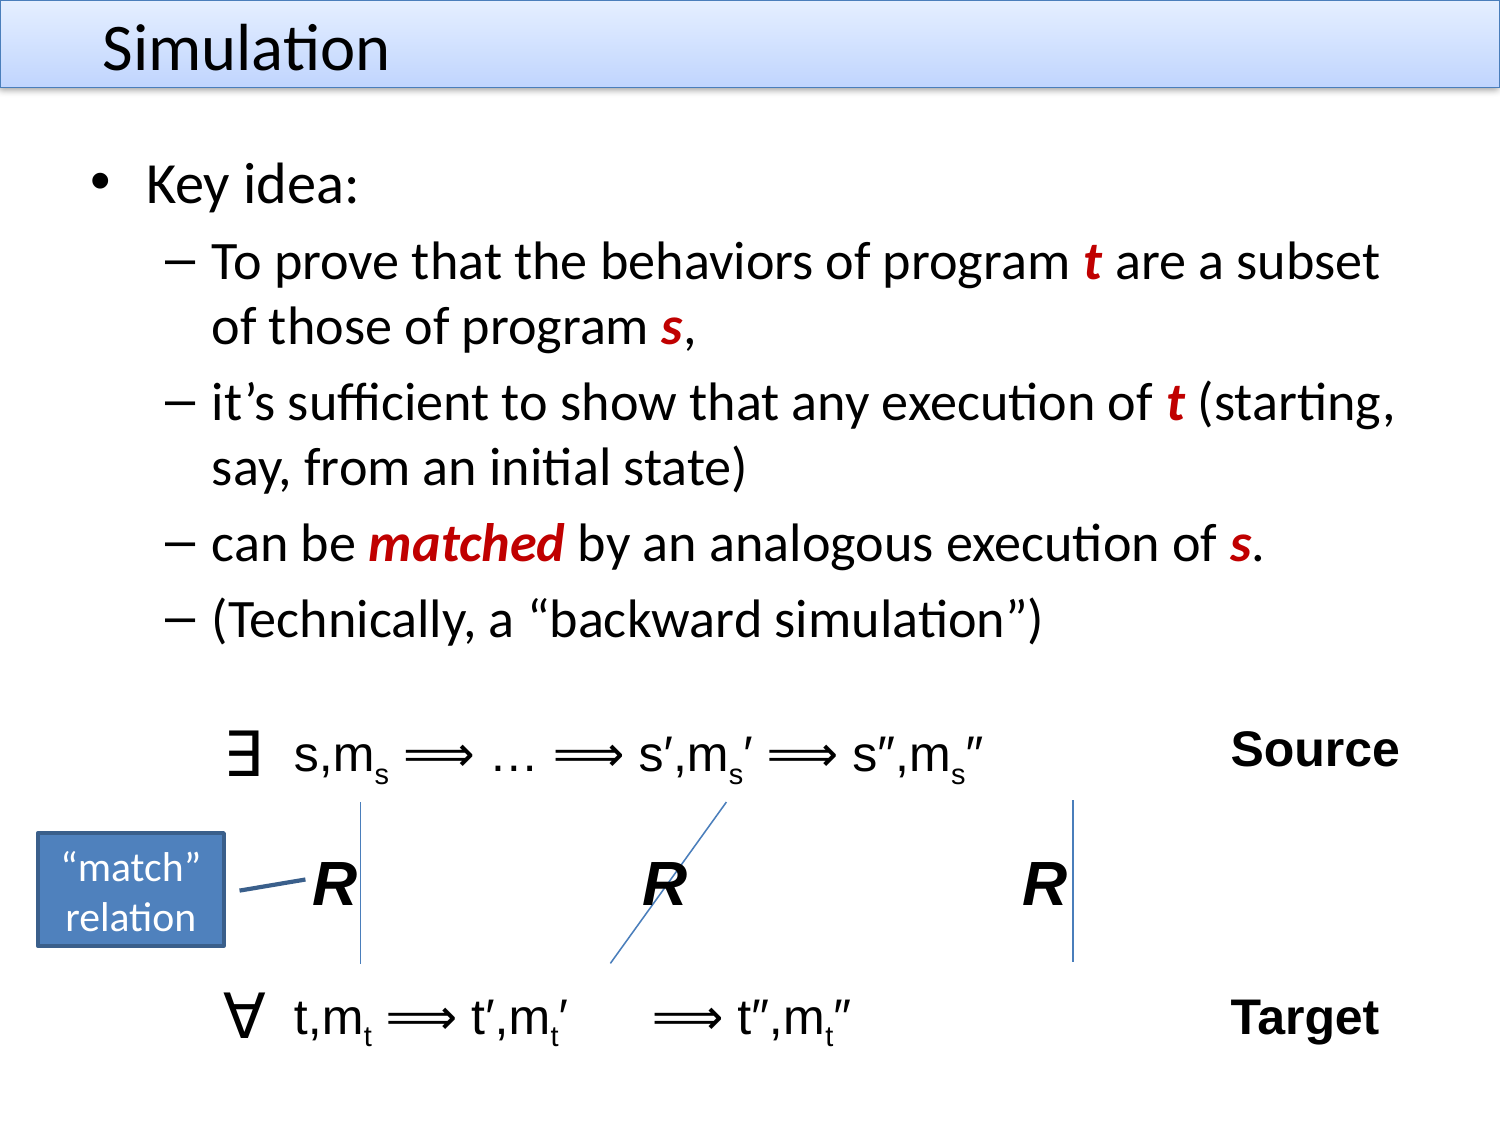

# Simulation
Key idea:
To prove that the behaviors of program t are a subset of those of program s,
it’s sufficient to show that any execution of t (starting, say, from an initial state)
can be matched by an analogous execution of s.
(Technically, a “backward simulation”)
∃
Source
s,ms ⟹ … ⟹ s′,ms′ ⟹ s″,ms″
Source
“match” relation
R
R
R
∀
t,mt ⟹ t′,mt′      ⟹ t″,mt″
Target